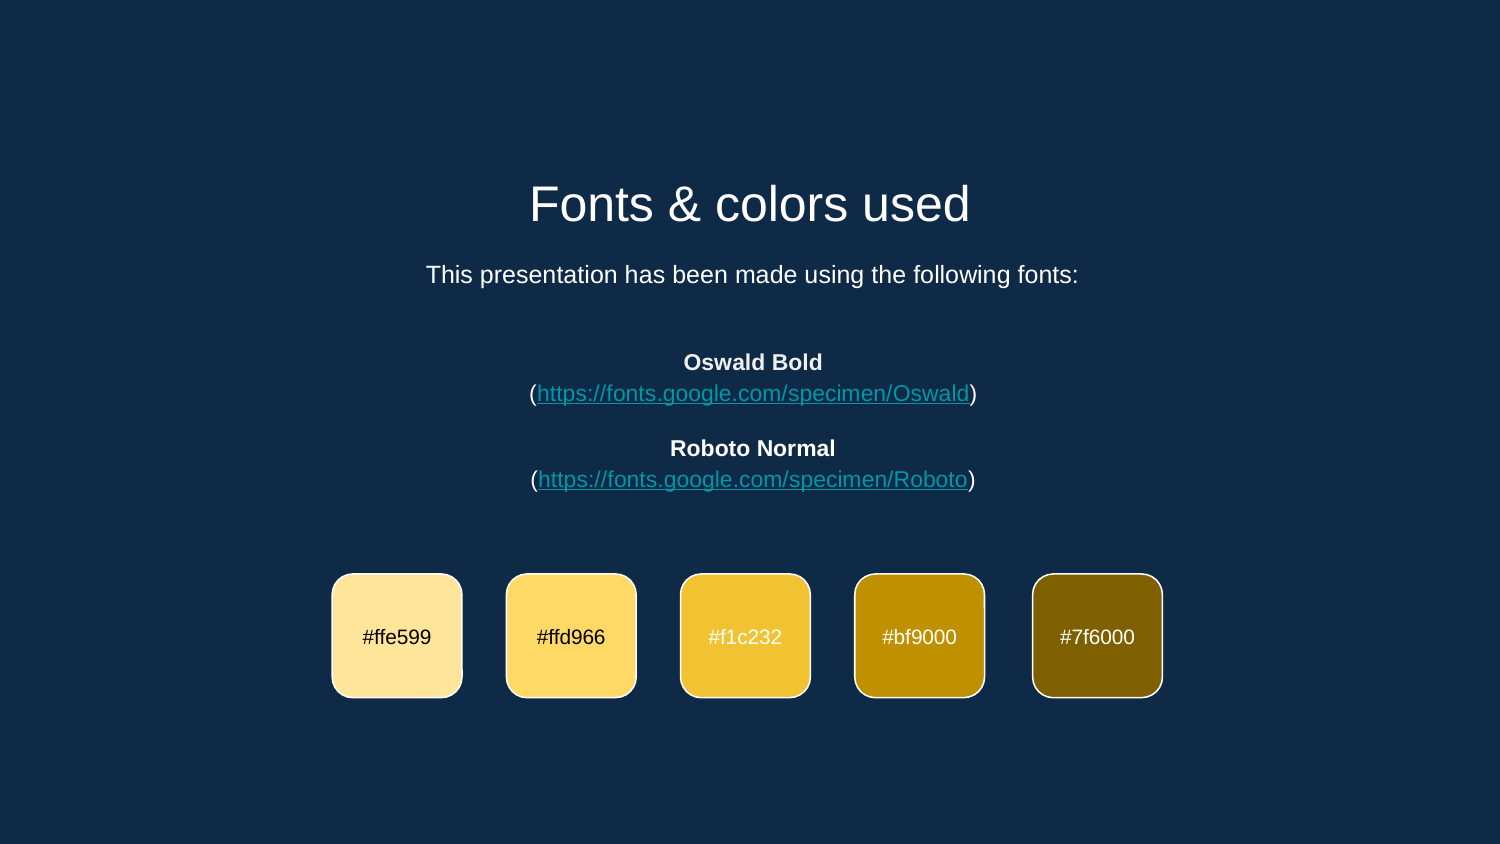

Fonts & colors used
This presentation has been made using the following fonts:

Oswald Bold
(https://fonts.google.com/specimen/Oswald)

Roboto Normal
(https://fonts.google.com/specimen/Roboto)

#ffe599
#ffd966
#f1c232
#bf9000
#7f6000